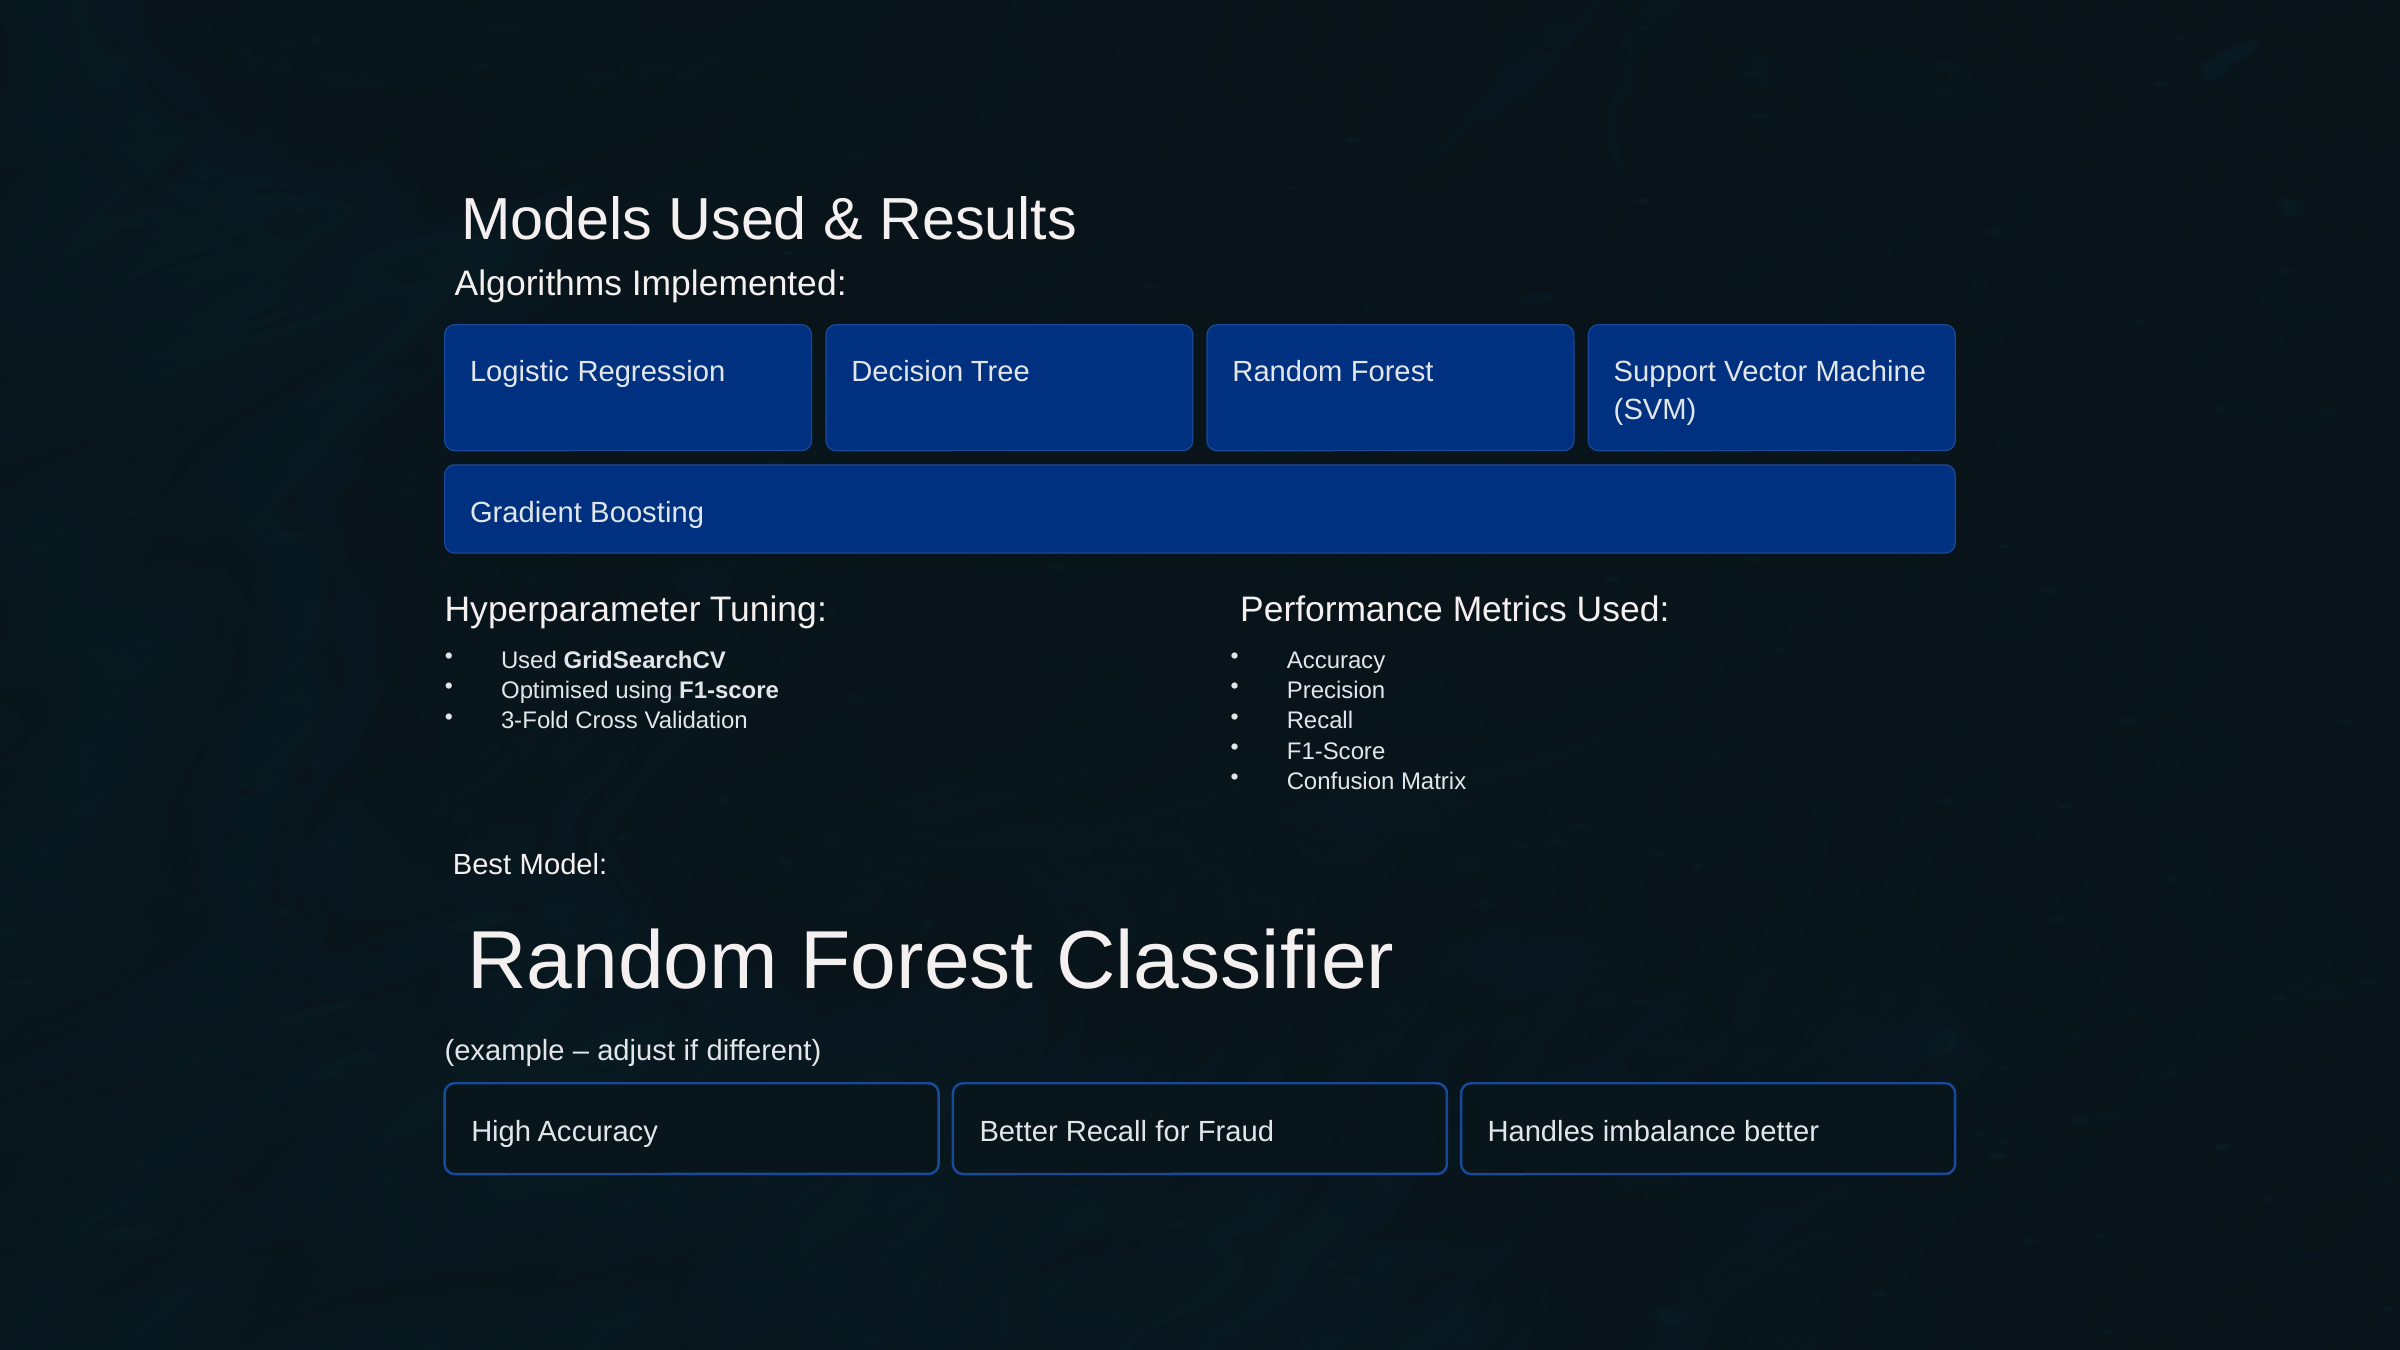

Models Used & Results
 Algorithms Implemented:

Logistic Regression
Decision Tree
Random Forest
Support Vector Machine (SVM)

Gradient Boosting
Hyperparameter Tuning:
 Performance Metrics Used:
Used GridSearchCV
Optimised using F1-score
3-Fold Cross Validation
Accuracy
Precision
Recall
F1-Score
Confusion Matrix
 Best Model:
 Random Forest Classifier
(example – adjust if different)

High Accuracy
Better Recall for Fraud
Handles imbalance better